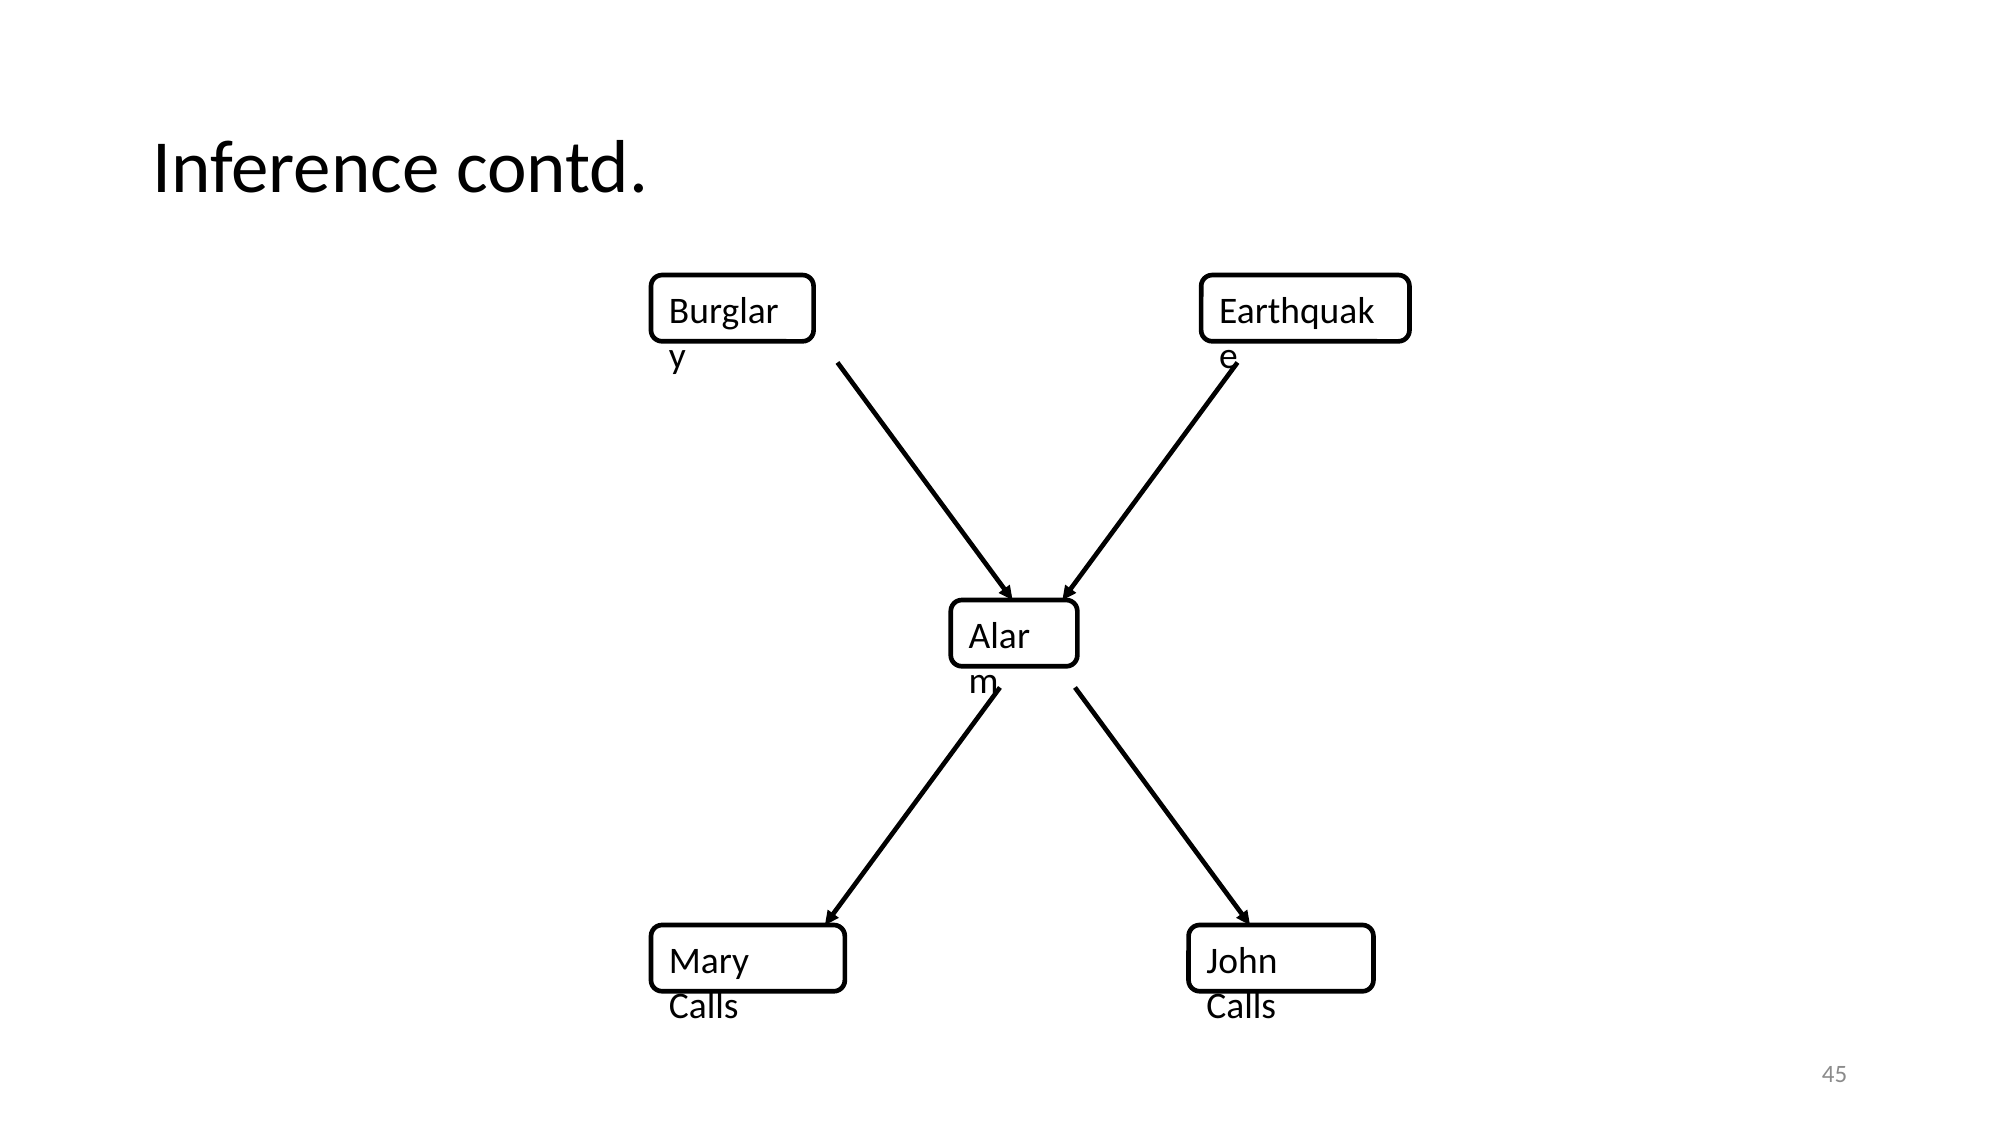

# Inference contd.
Burglary
Earthquake

Alarm

Mary Calls
John Calls
45